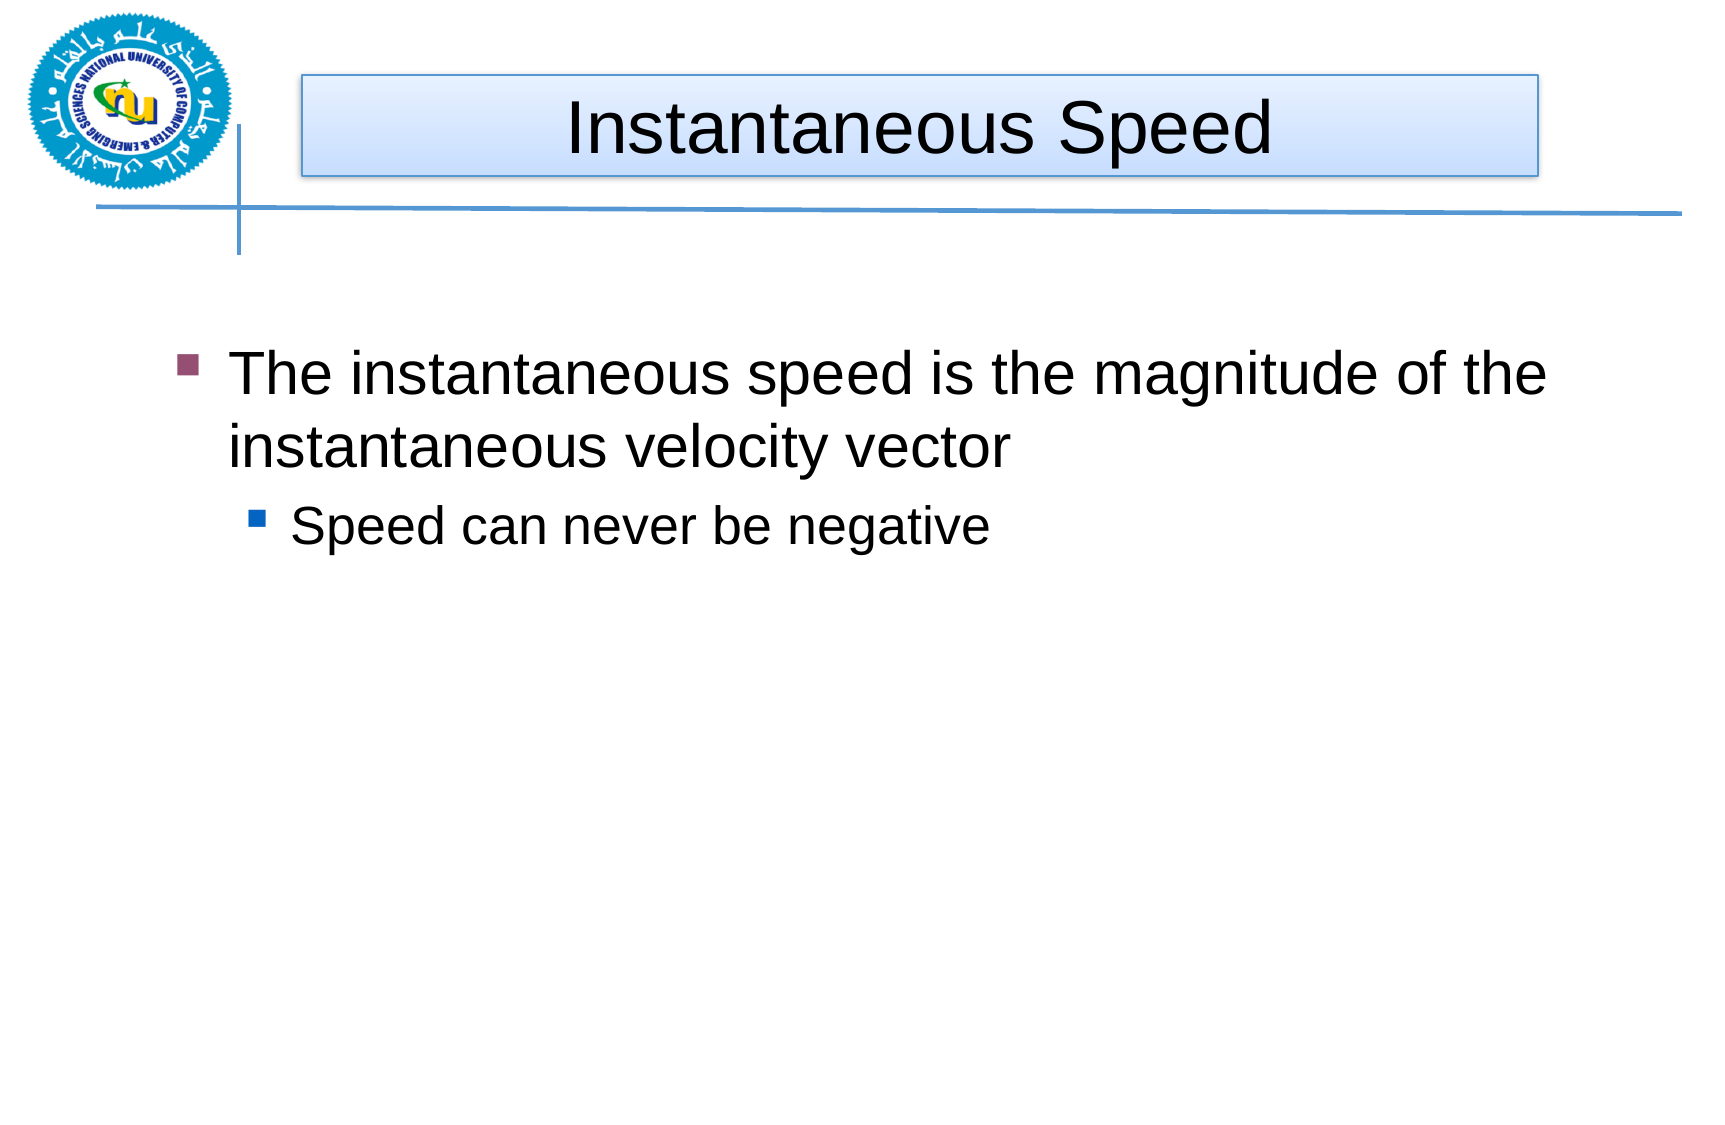

Instantaneous Speed
The instantaneous speed is the magnitude of the instantaneous velocity vector
Speed can never be negative